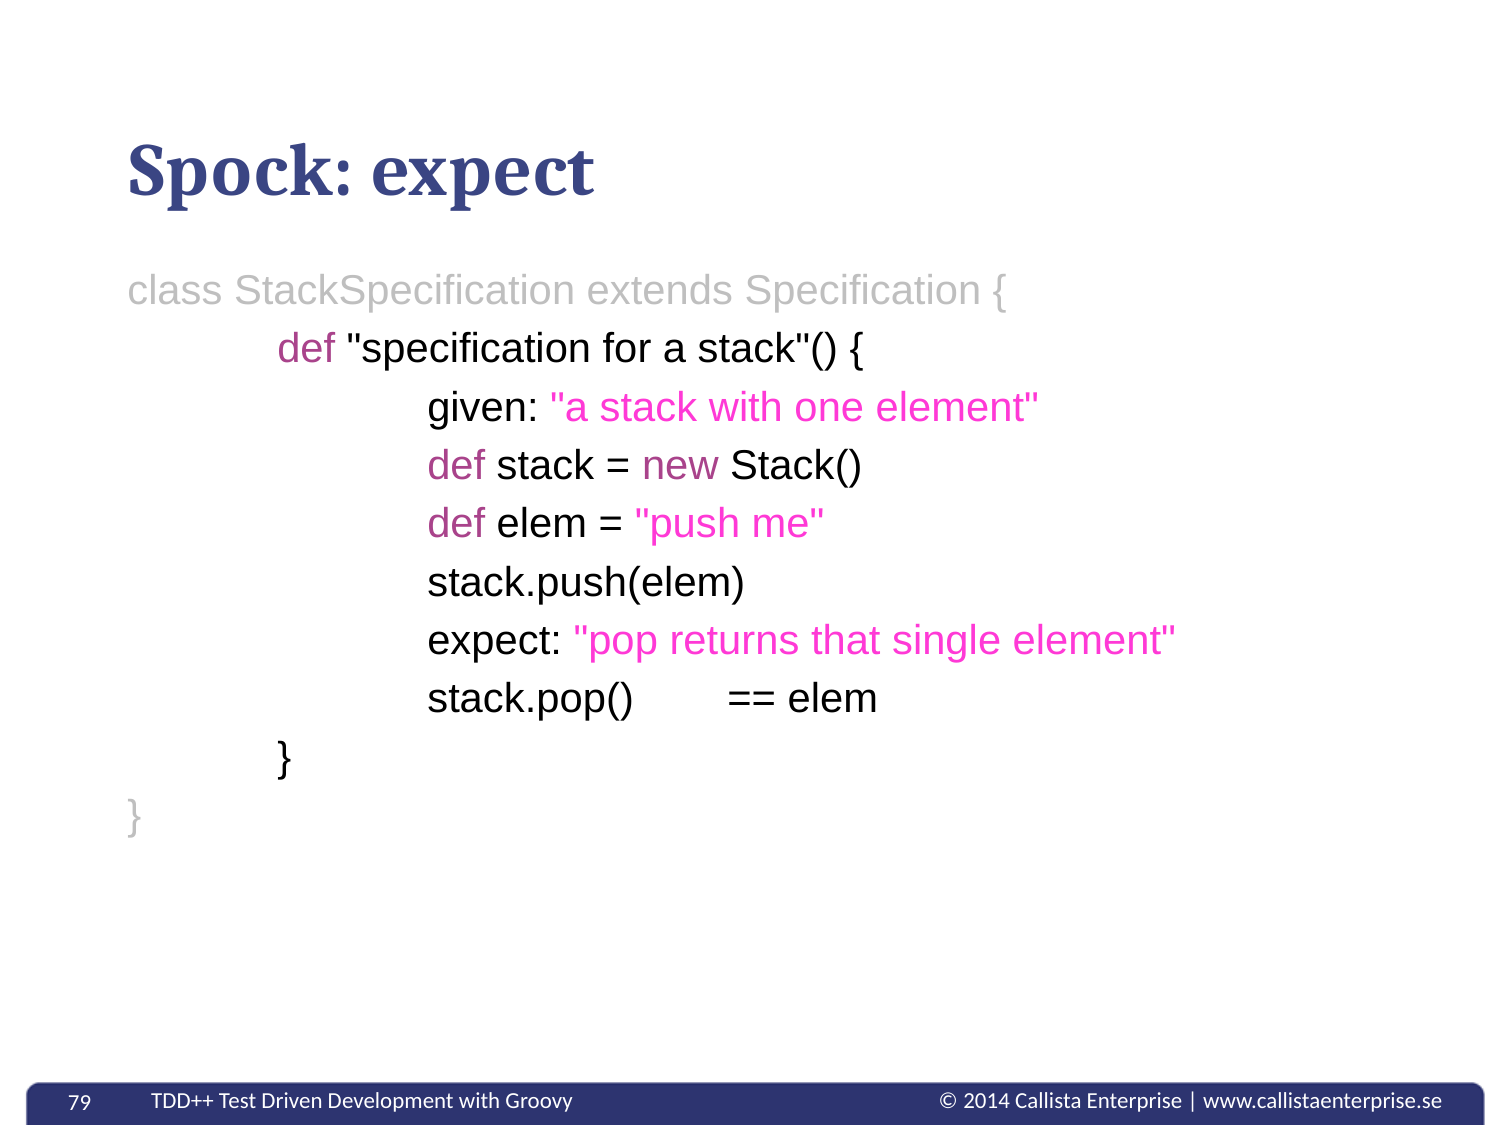

# Spock: expect
class StackSpecification extends Specification {
	def "specification for a stack"() {
		given: "a stack with one element"
		def stack = new Stack()
		def elem = "push me"
		stack.push(elem)
		expect: "pop returns that single element"
		stack.pop()	== elem
	}
}